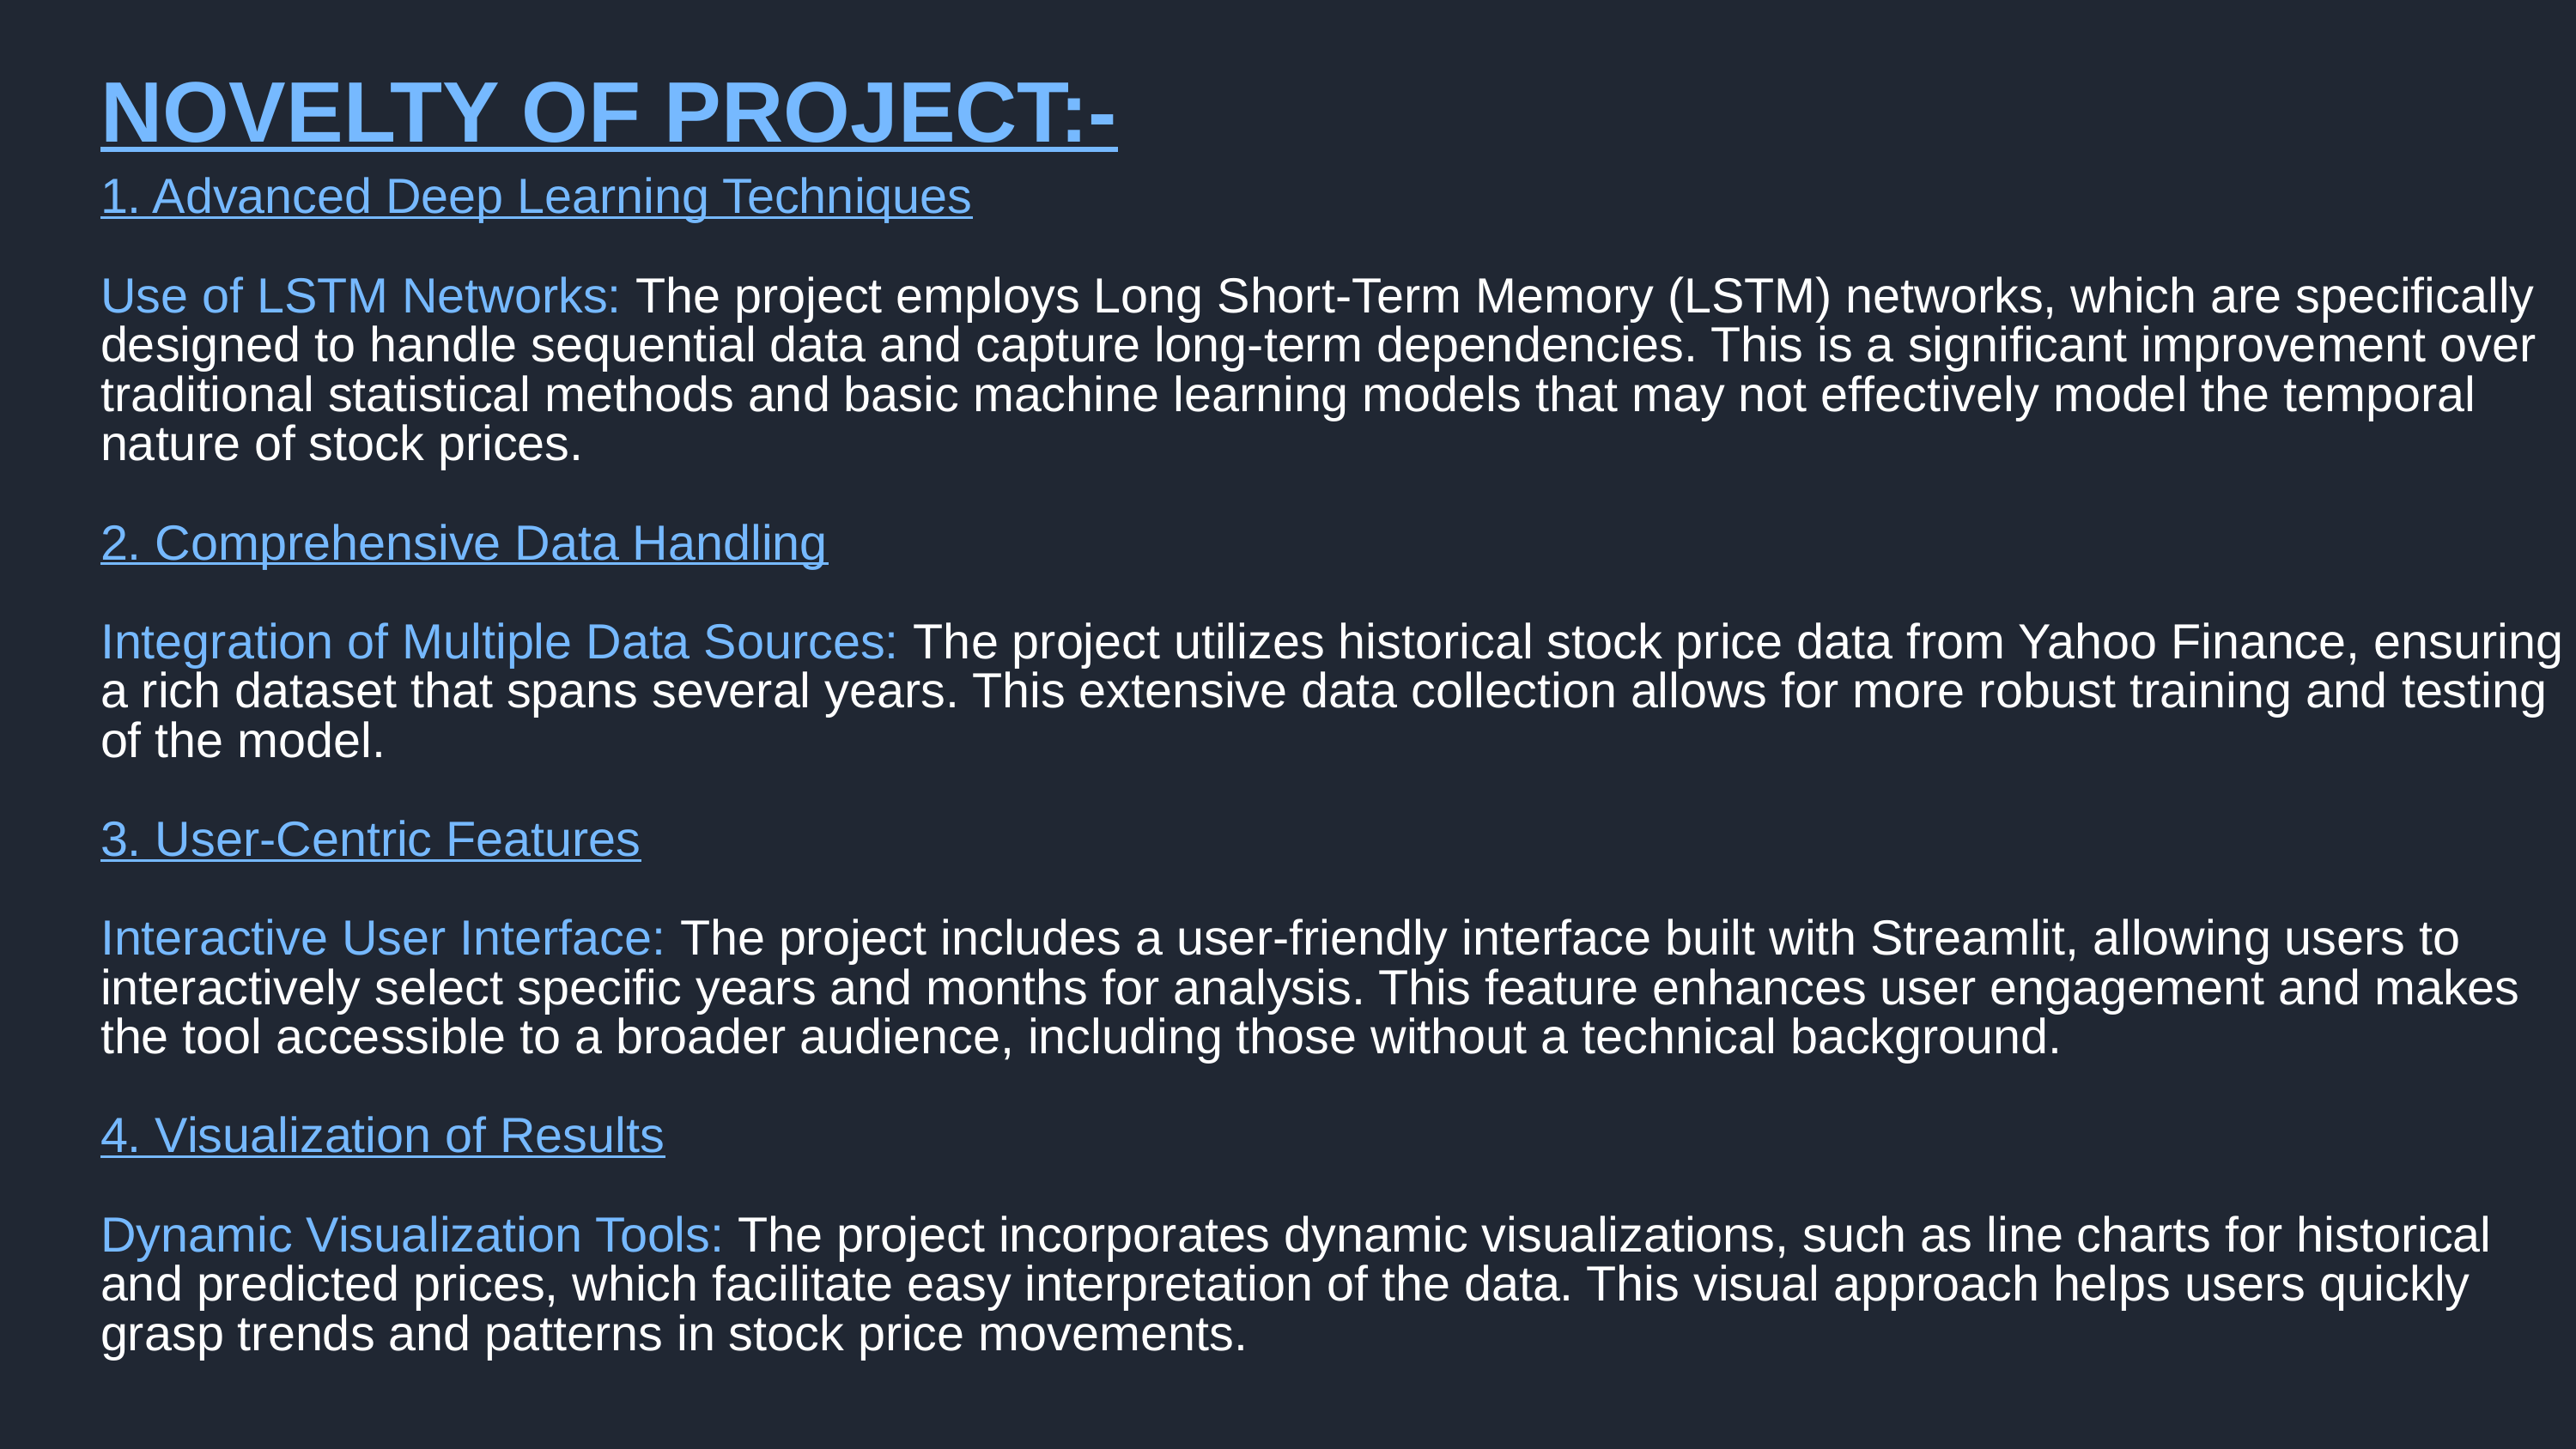

NOVELTY OF PROJECT:-
1. Advanced Deep Learning Techniques

Use of LSTM Networks: The project employs Long Short-Term Memory (LSTM) networks, which are specifically designed to handle sequential data and capture long-term dependencies. This is a significant improvement over traditional statistical methods and basic machine learning models that may not effectively model the temporal nature of stock prices.

2. Comprehensive Data Handling

Integration of Multiple Data Sources: The project utilizes historical stock price data from Yahoo Finance, ensuring a rich dataset that spans several years. This extensive data collection allows for more robust training and testing of the model.

3. User-Centric Features

Interactive User Interface: The project includes a user-friendly interface built with Streamlit, allowing users to interactively select specific years and months for analysis. This feature enhances user engagement and makes the tool accessible to a broader audience, including those without a technical background.

4. Visualization of Results

Dynamic Visualization Tools: The project incorporates dynamic visualizations, such as line charts for historical and predicted prices, which facilitate easy interpretation of the data. This visual approach helps users quickly grasp trends and patterns in stock price movements.